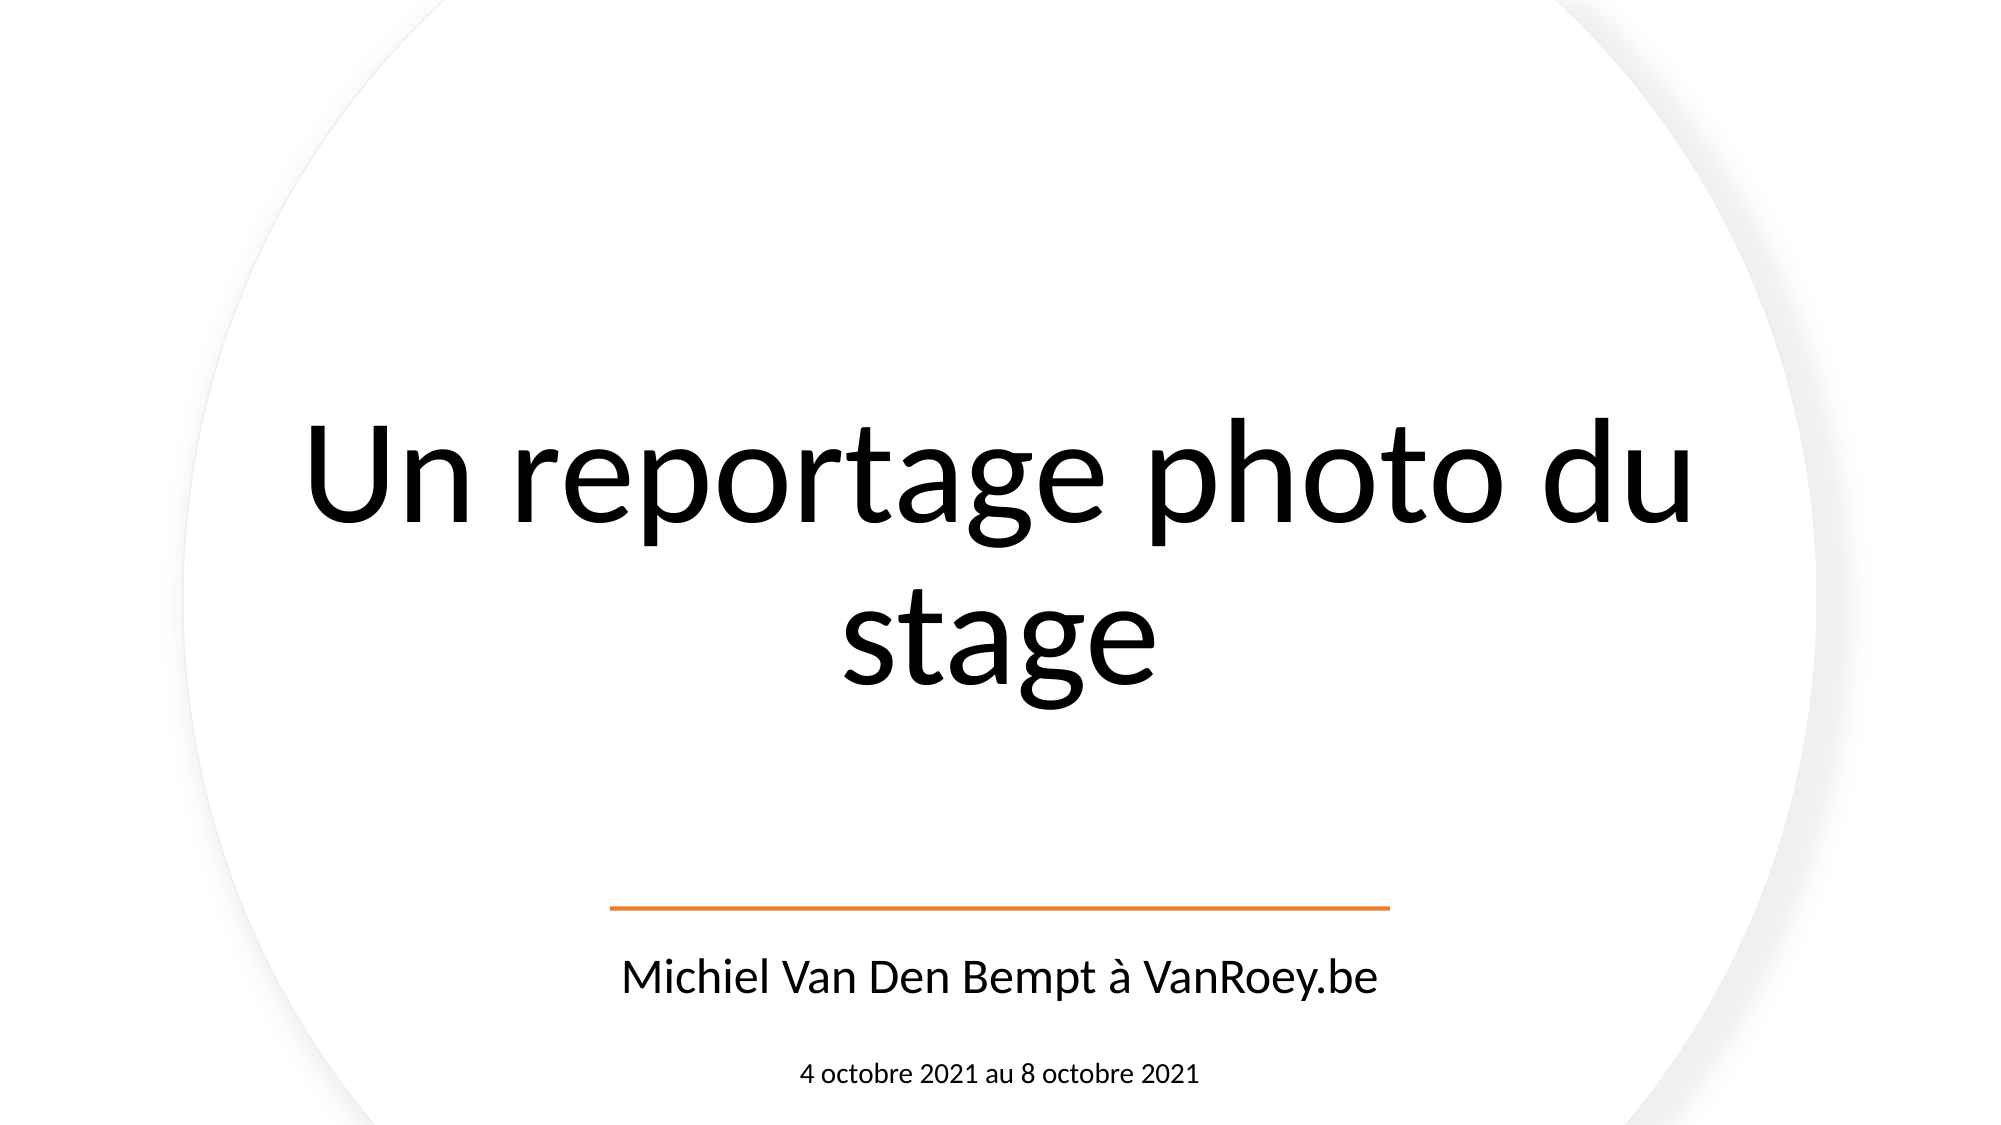

# Un reportage photo du stage

Michiel Van Den Bempt à VanRoey.be
4 octobre 2021 au 8 octobre 2021